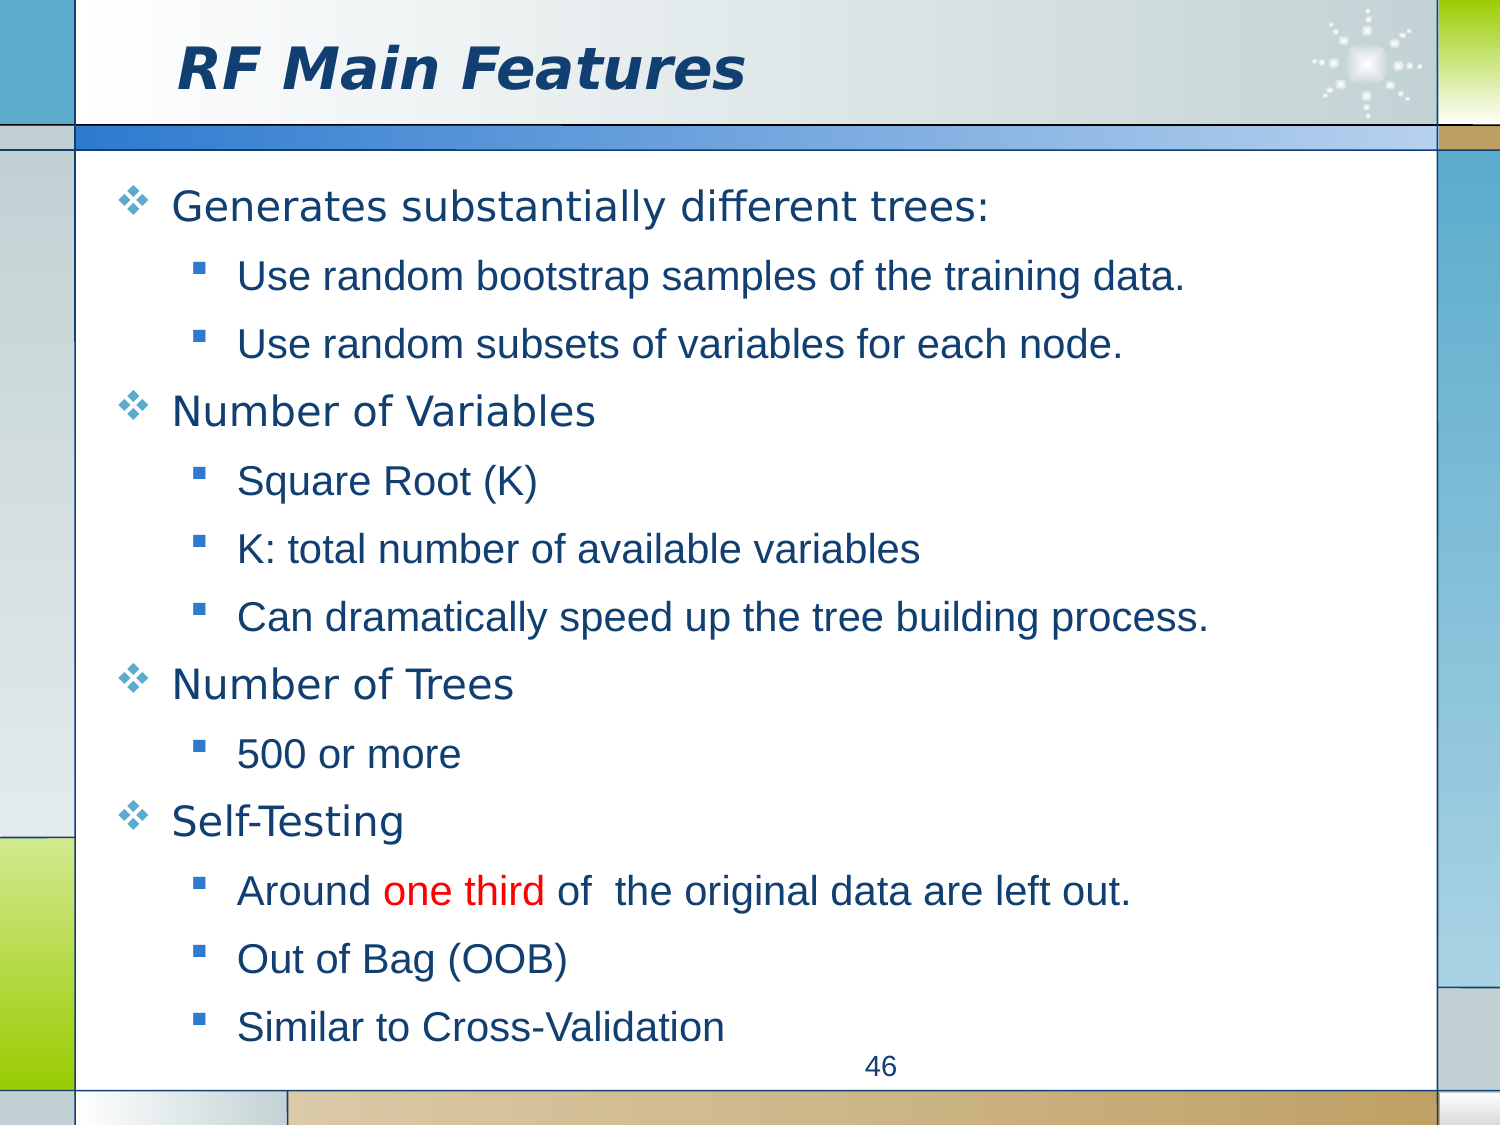

# RF Main Features
Generates substantially different trees:
Use random bootstrap samples of the training data.
Use random subsets of variables for each node.
Number of Variables
Square Root (K)
K: total number of available variables
Can dramatically speed up the tree building process.
Number of Trees
500 or more
Self-Testing
Around one third of  the original data are left out.
Out of Bag (OOB)
Similar to Cross-Validation
46